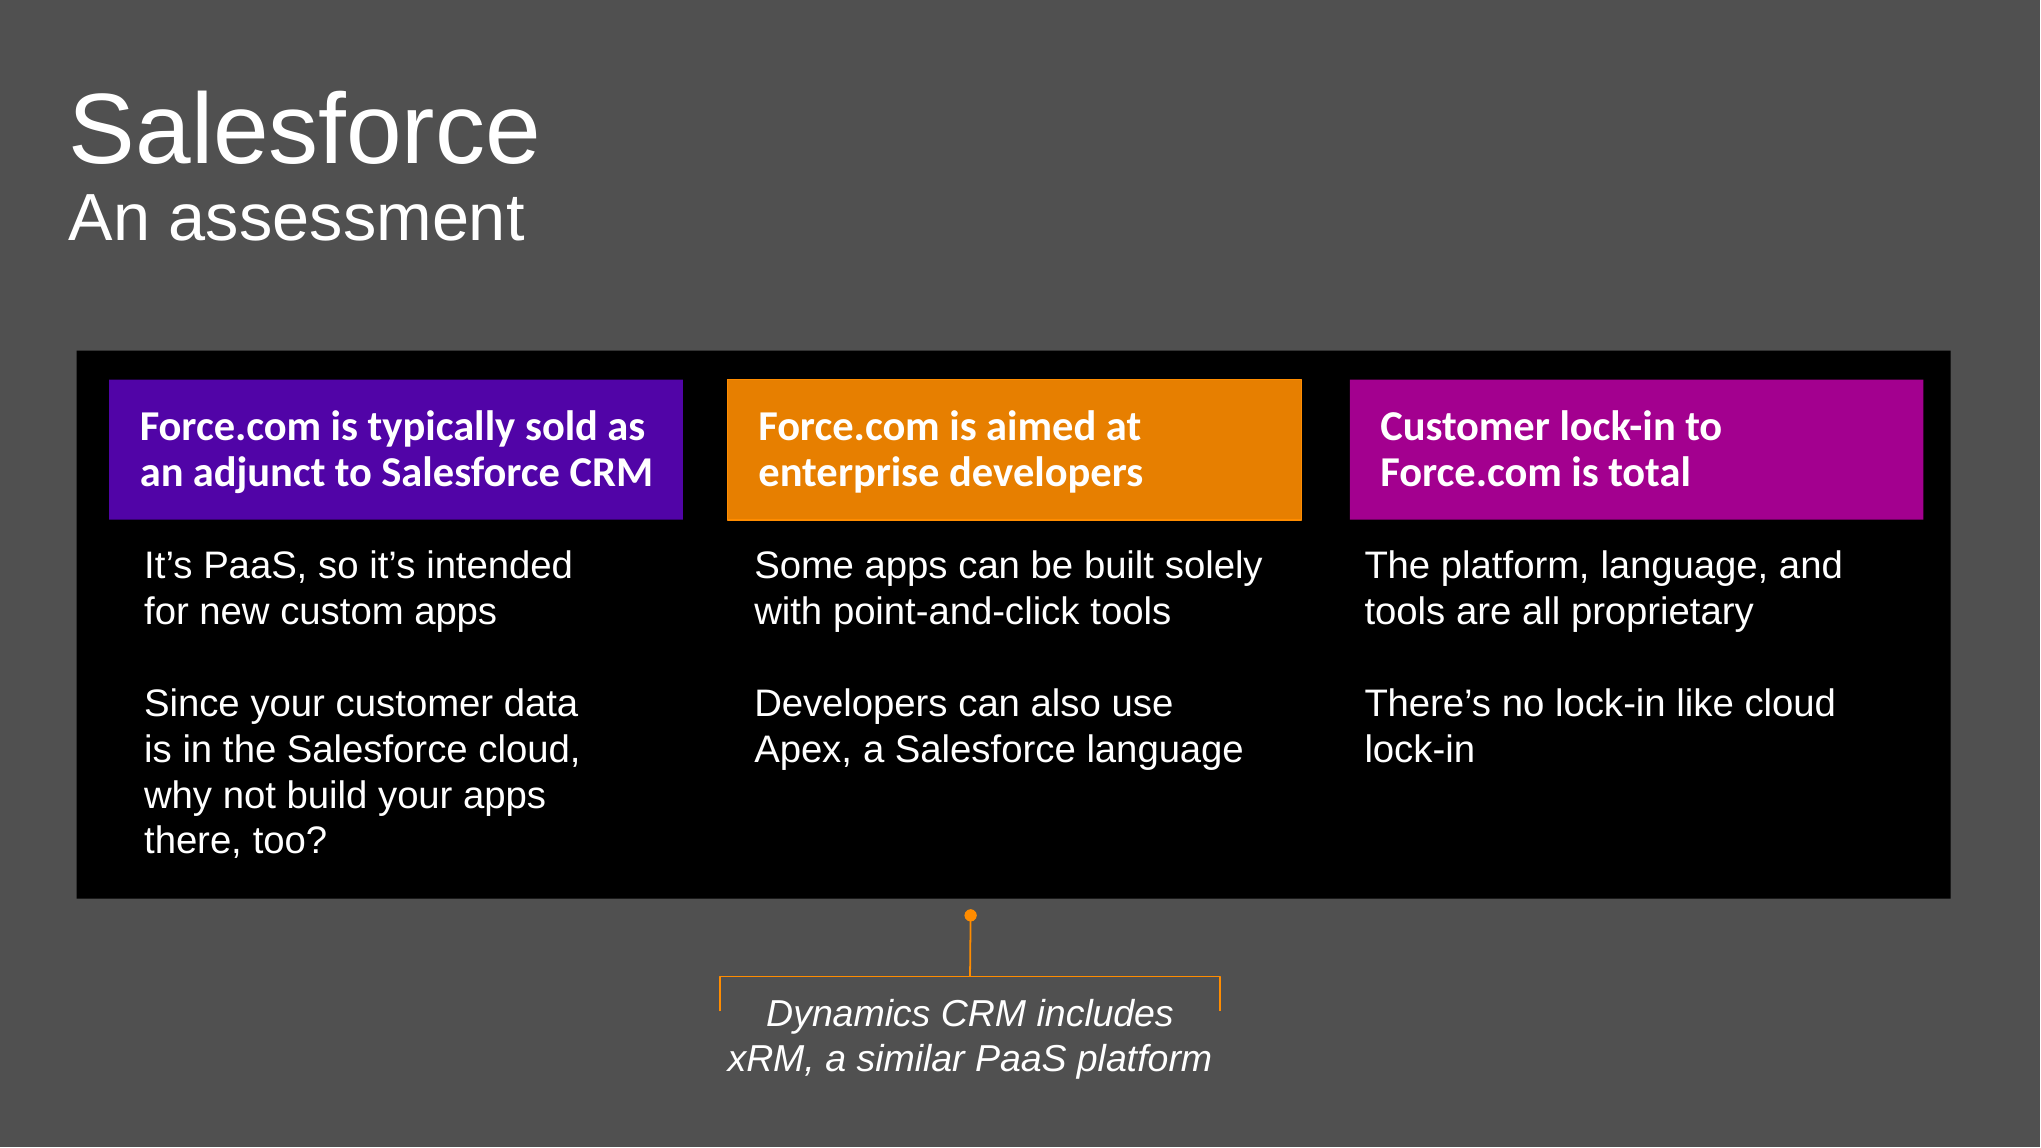

Salesforce
An assessment

Force.com is typically sold as an adjunct to Salesforce CRM
Force.com is aimed at enterprise developers
Customer lock-in to Force.com is total
It’s PaaS, so it’s intended for new custom apps

Since your customer data is in the Salesforce cloud, why not build your apps there, too?

Some apps can be built solely with point-and-click tools

Developers can also use Apex, a Salesforce language

The platform, language, and tools are all proprietary

There’s no lock-in like cloud lock-in

Dynamics CRM includes xRM, a similar PaaS platform